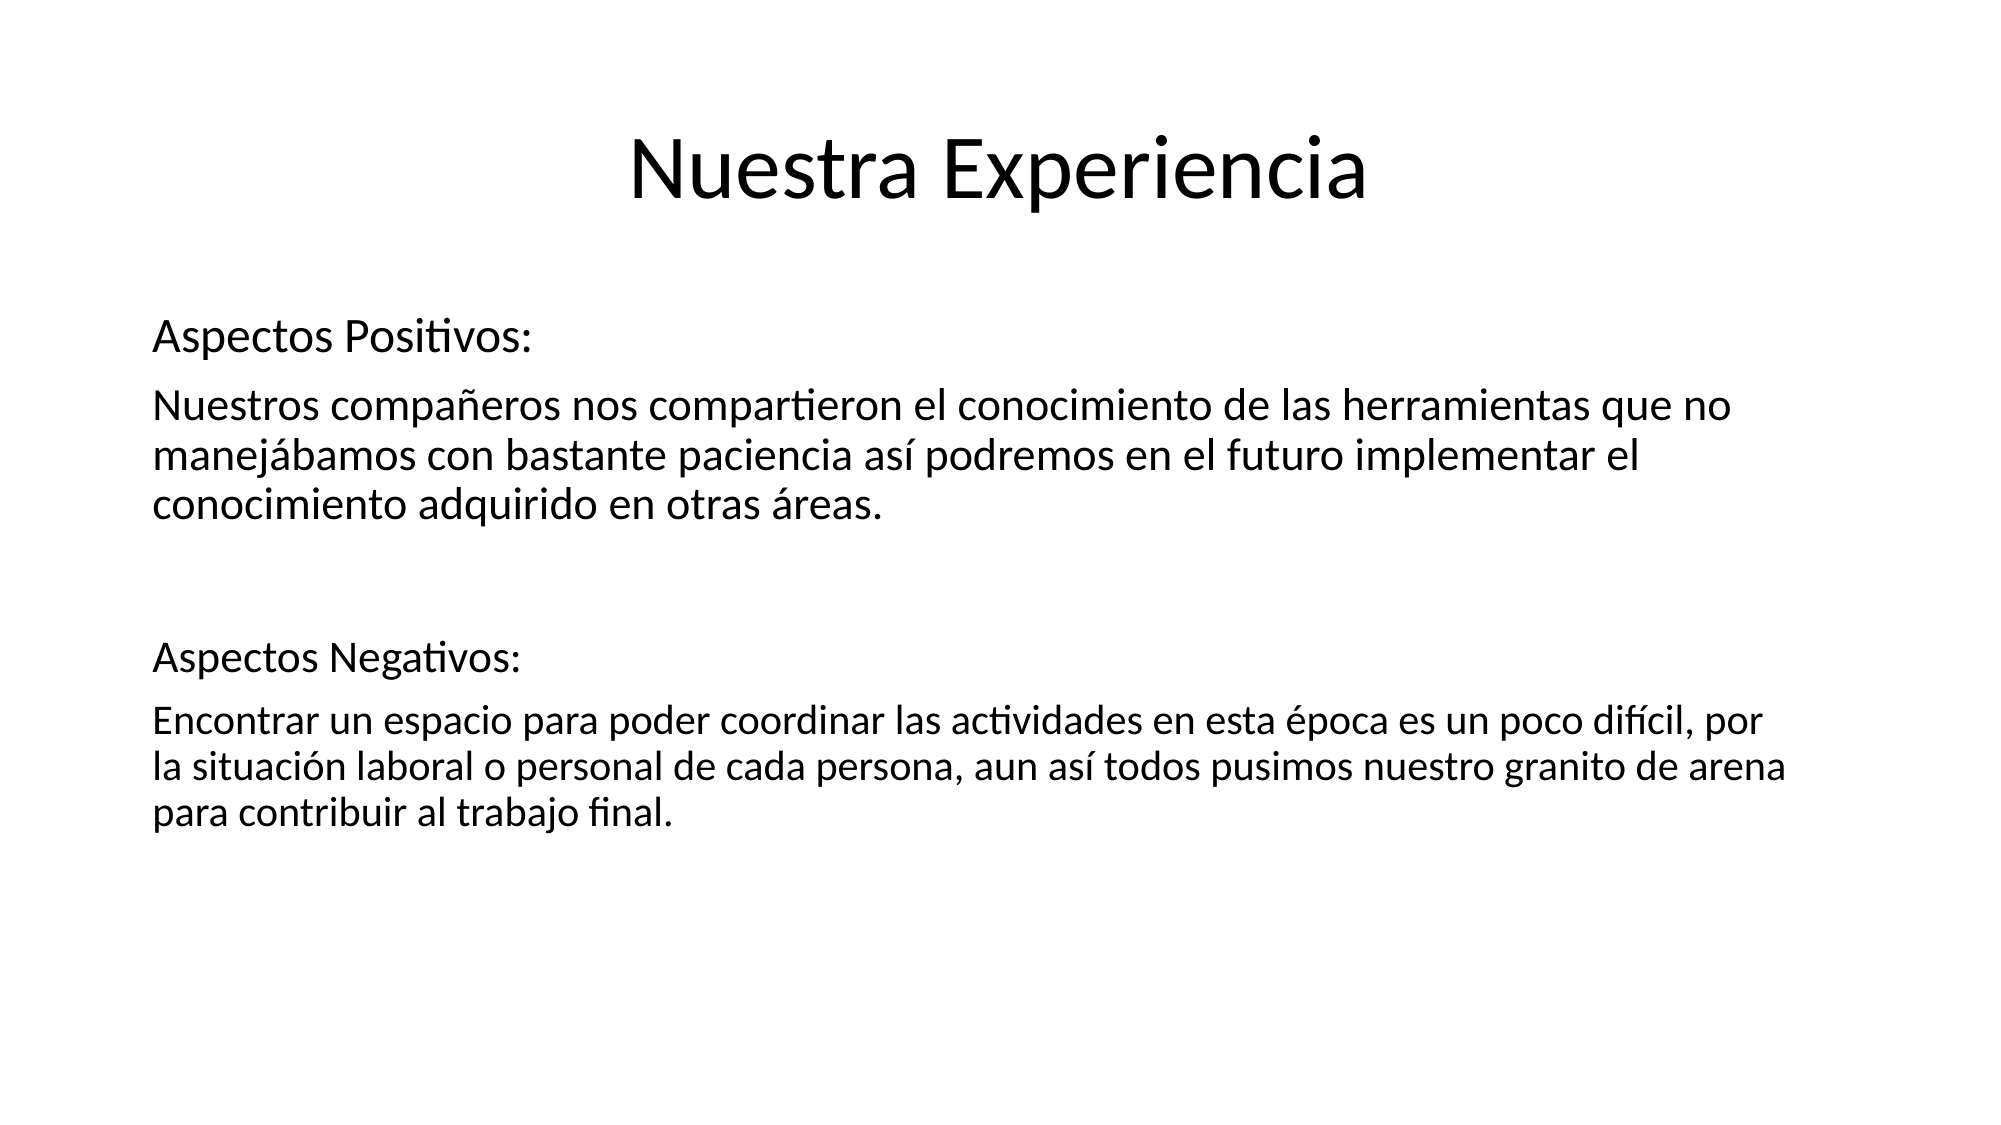

# Nuestra Experiencia
Aspectos Positivos:
Nuestros compañeros nos compartieron el conocimiento de las herramientas que no manejábamos con bastante paciencia así podremos en el futuro implementar el conocimiento adquirido en otras áreas.

Aspectos Negativos:
Encontrar un espacio para poder coordinar las actividades en esta época es un poco difícil, por la situación laboral o personal de cada persona, aun así todos pusimos nuestro granito de arena para contribuir al trabajo final.